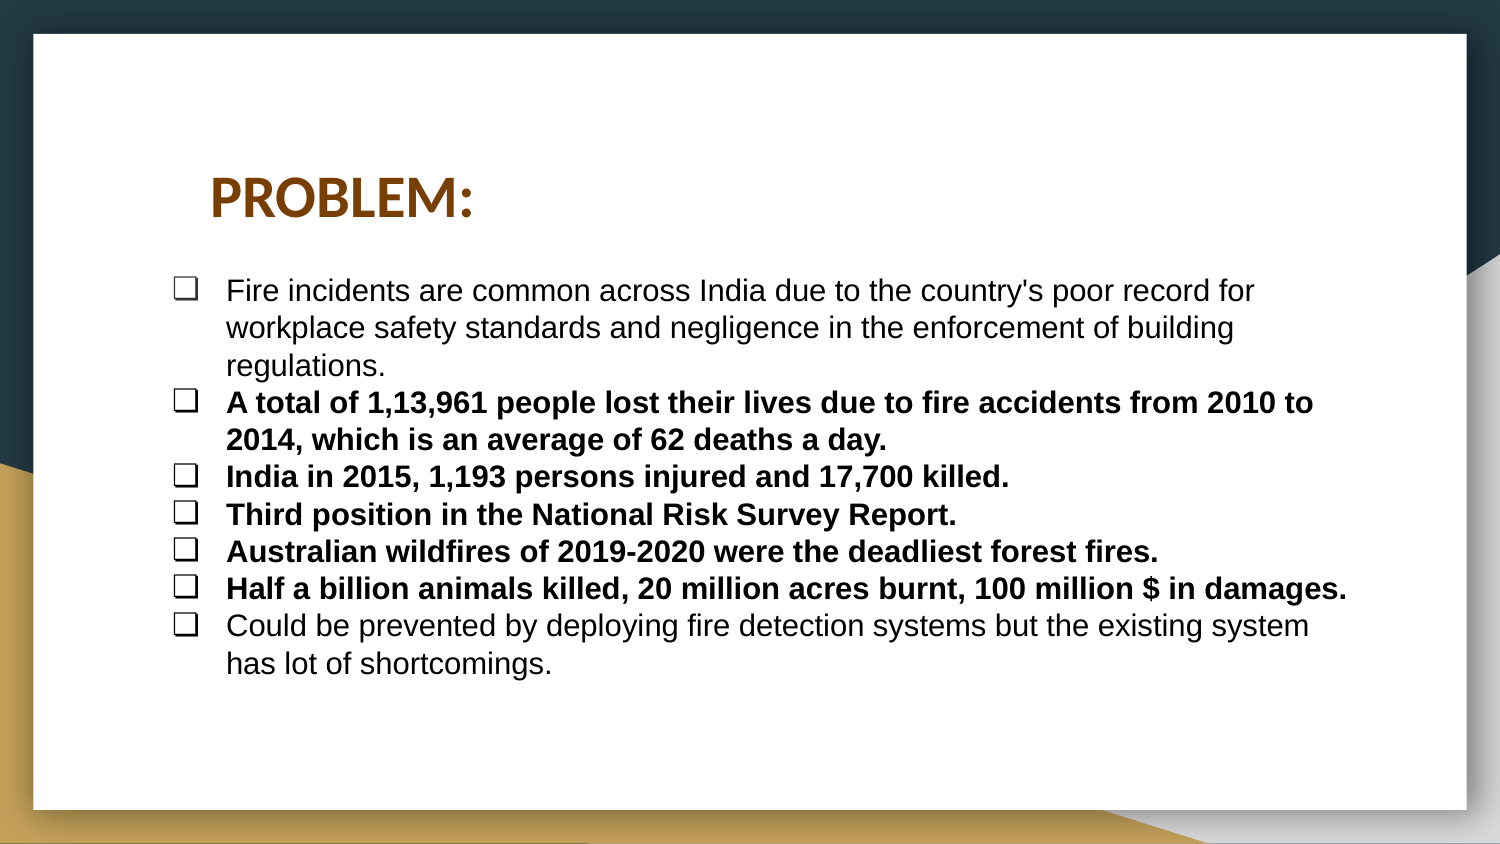

PROBLEM:
# Fire incidents are common across India due to the country's poor record for workplace safety standards and negligence in the enforcement of building regulations.
A total of 1,13,961 people lost their lives due to fire accidents from 2010 to 2014, which is an average of 62 deaths a day.
India in 2015, 1,193 persons injured and 17,700 killed.
Third position in the National Risk Survey Report.
Australian wildfires of 2019-2020 were the deadliest forest fires.
Half a billion animals killed, 20 million acres burnt, 100 million $ in damages.
Could be prevented by deploying fire detection systems but the existing system has lot of shortcomings.